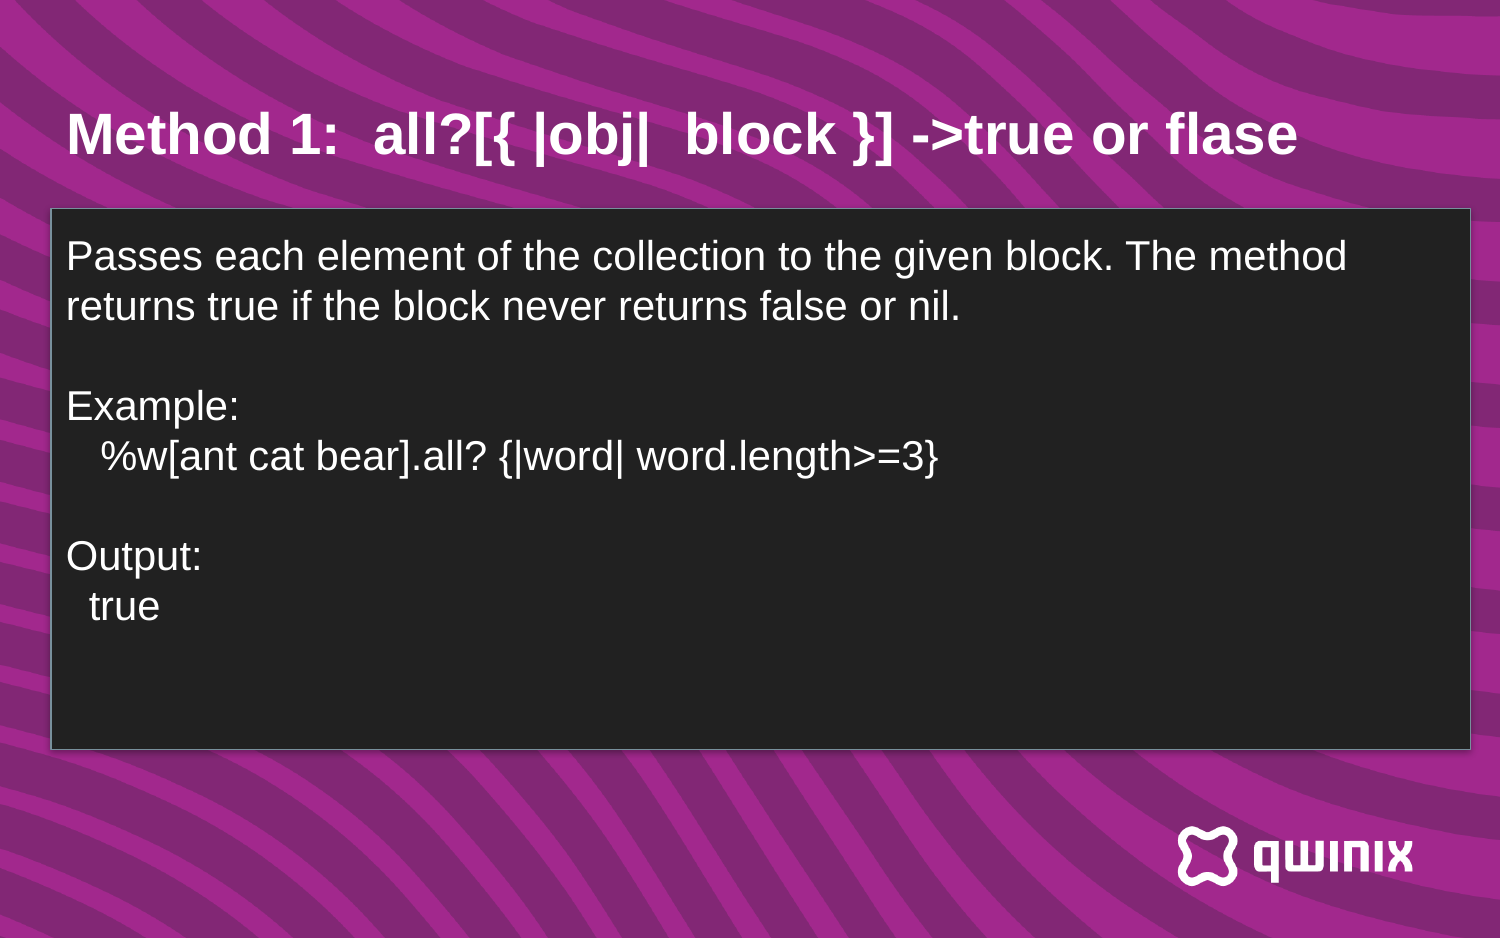

# Method 1:  all?[{ |obj|  block }] ->true or flase

Passes each element of the collection to the given block. The method returns true if the block never returns false or nil.

Example:
   %w[ant cat bear].all? {|word| word.length>=3}

Output:
  true